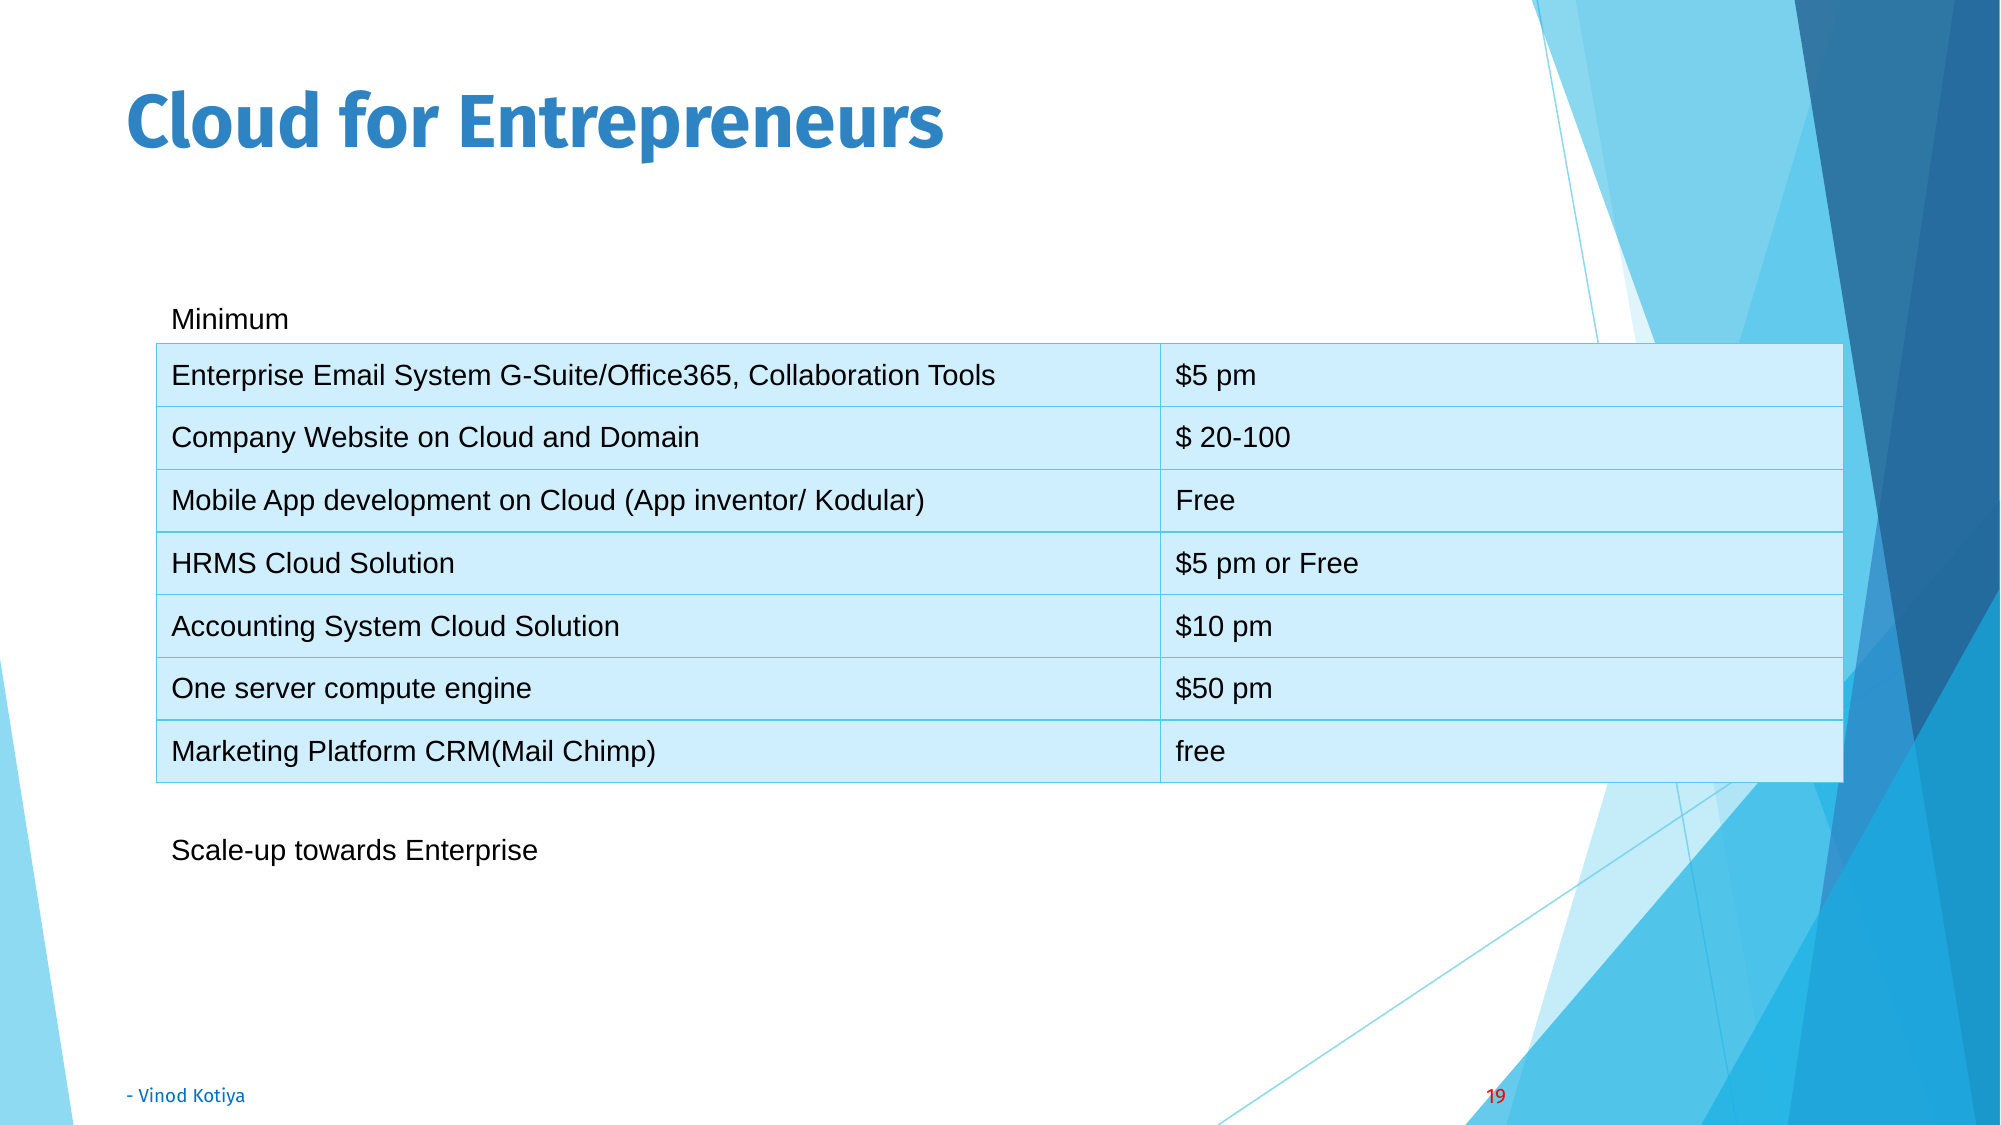

# Cloud for Entrepreneurs
Minimum
| Enterprise Email System G-Suite/Office365, Collaboration Tools | $5 pm |
| --- | --- |
| Company Website on Cloud and Domain | $ 20-100 |
| Mobile App development on Cloud (App inventor/ Kodular) | Free |
| HRMS Cloud Solution | $5 pm or Free |
| Accounting System Cloud Solution | $10 pm |
| One server compute engine | $50 pm |
| Marketing Platform CRM(Mail Chimp) | free |
Scale-up towards Enterprise
19
- Vinod Kotiya